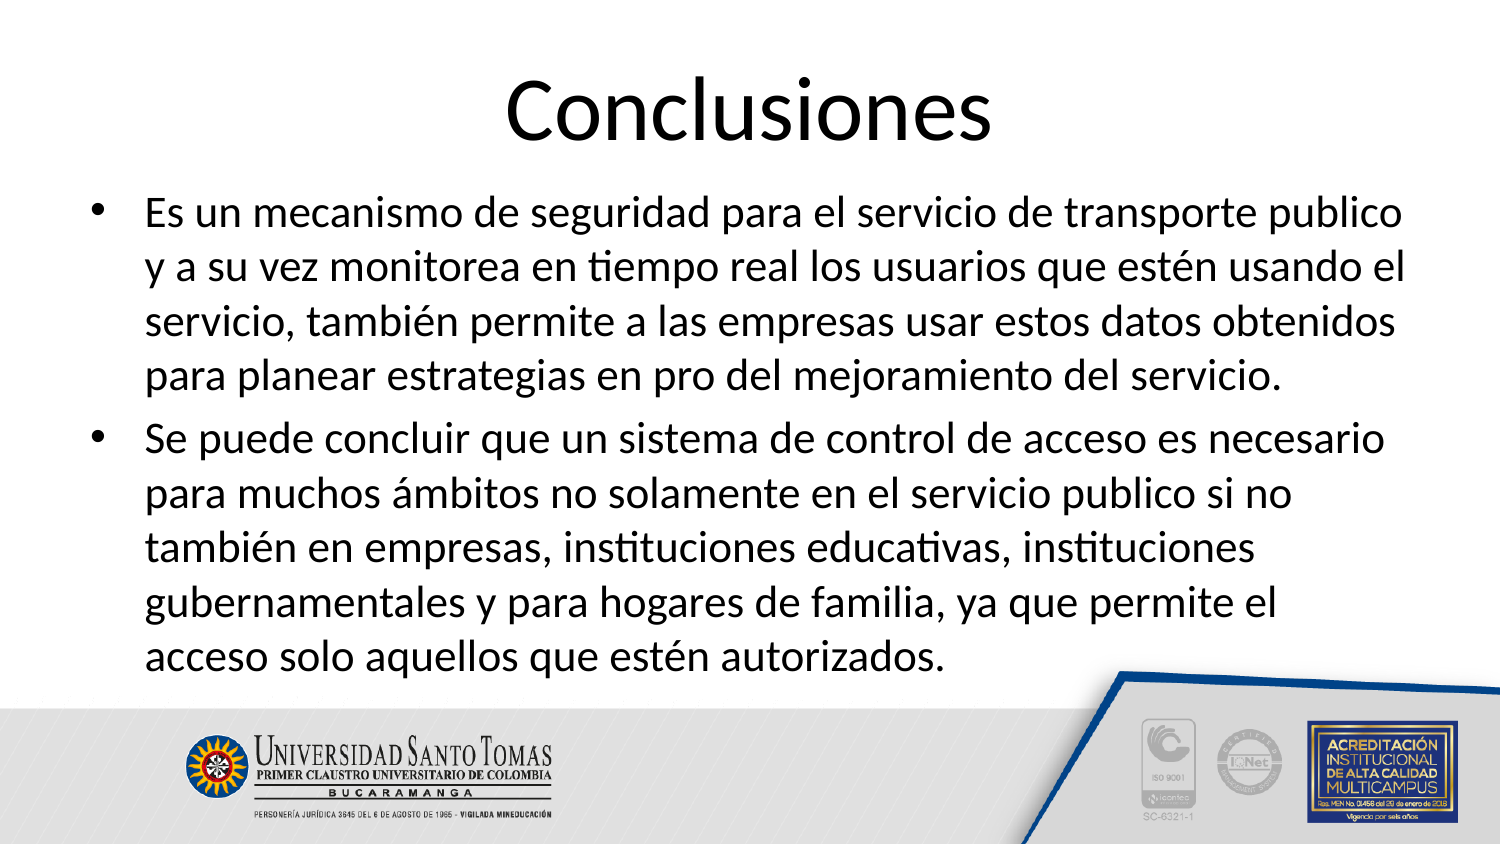

# Conclusiones
Es un mecanismo de seguridad para el servicio de transporte publico y a su vez monitorea en tiempo real los usuarios que estén usando el servicio, también permite a las empresas usar estos datos obtenidos para planear estrategias en pro del mejoramiento del servicio.
Se puede concluir que un sistema de control de acceso es necesario para muchos ámbitos no solamente en el servicio publico si no también en empresas, instituciones educativas, instituciones gubernamentales y para hogares de familia, ya que permite el acceso solo aquellos que estén autorizados.